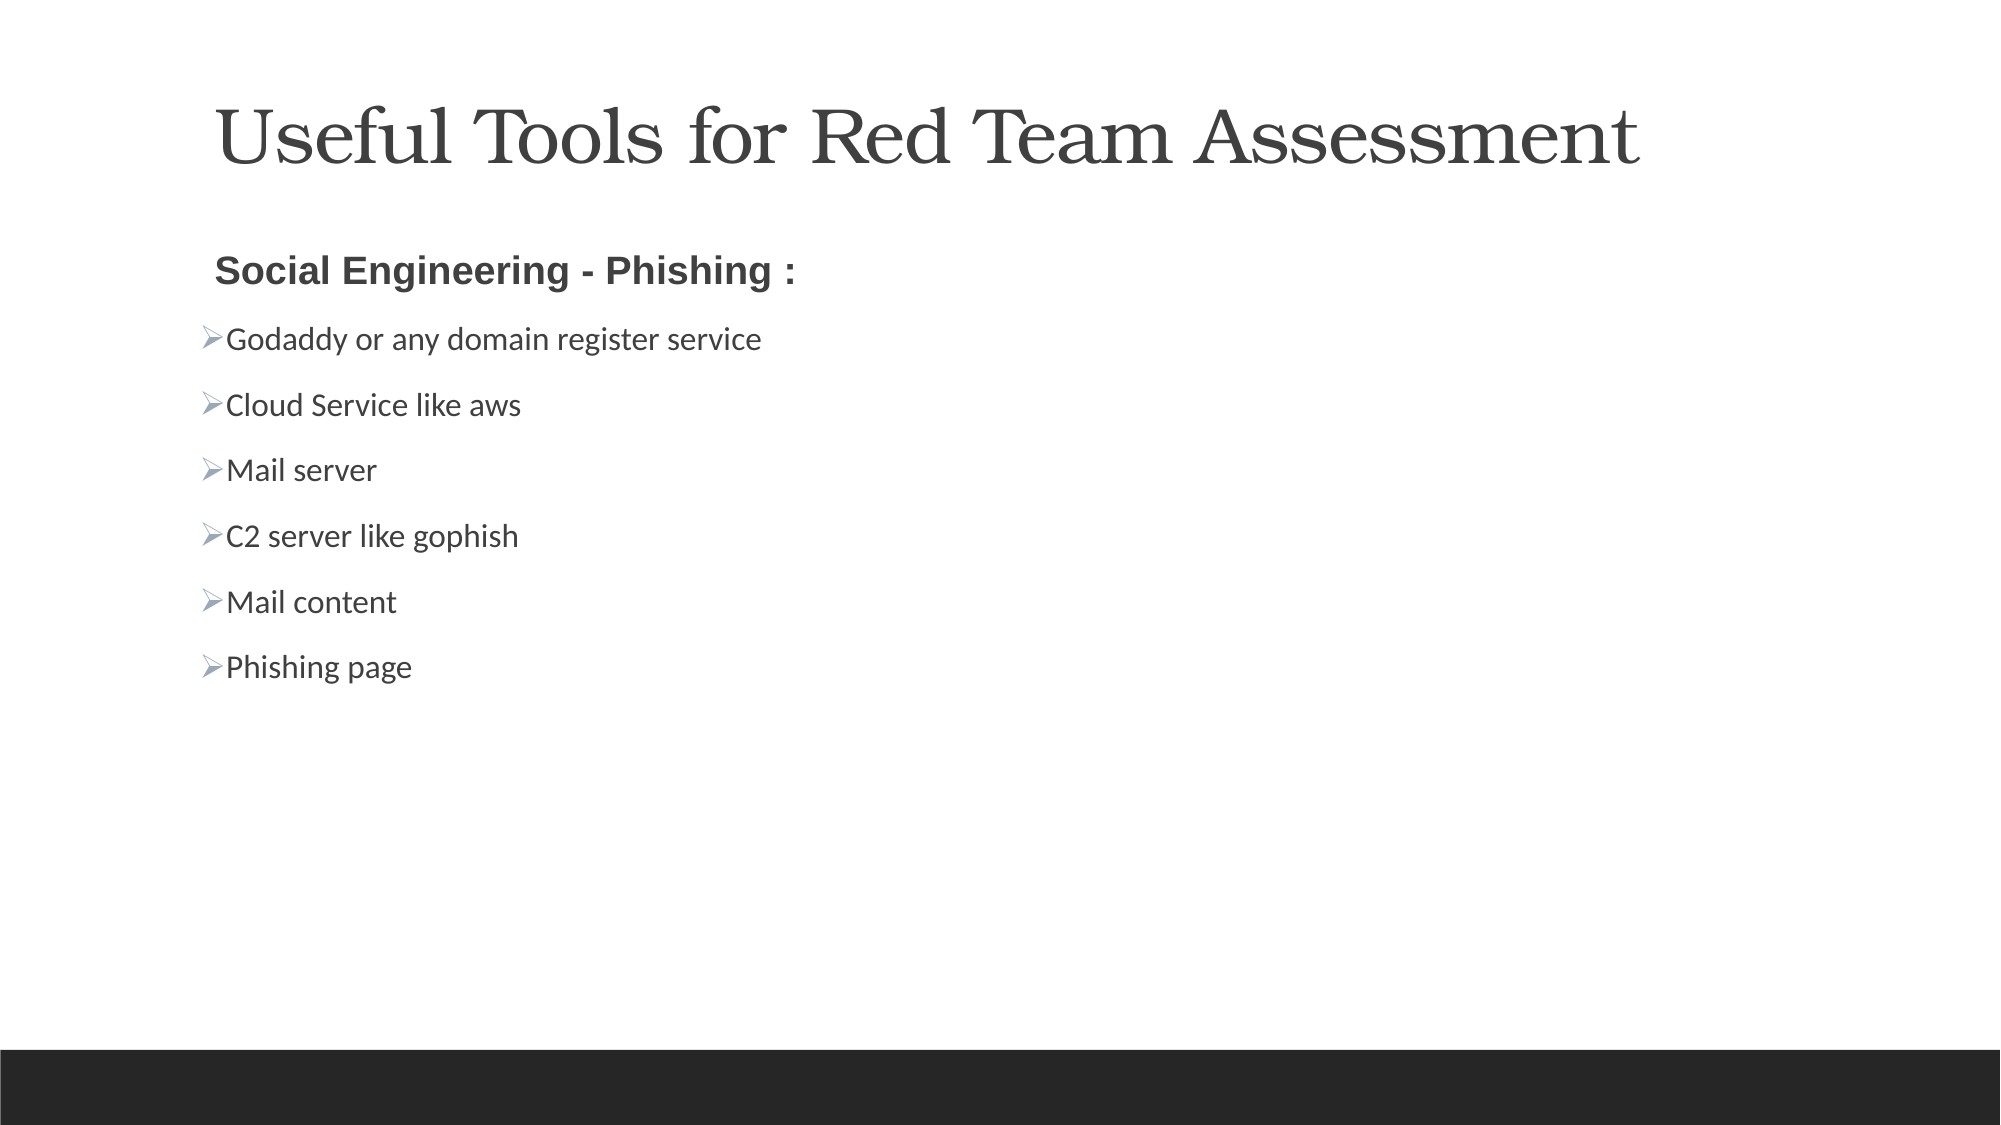

Useful Tools for Red Team Assessment
Social Engineering - Phishing :
Godaddy or any domain register service
Cloud Service like aws
Mail server
C2 server like gophish
Mail content
Phishing page